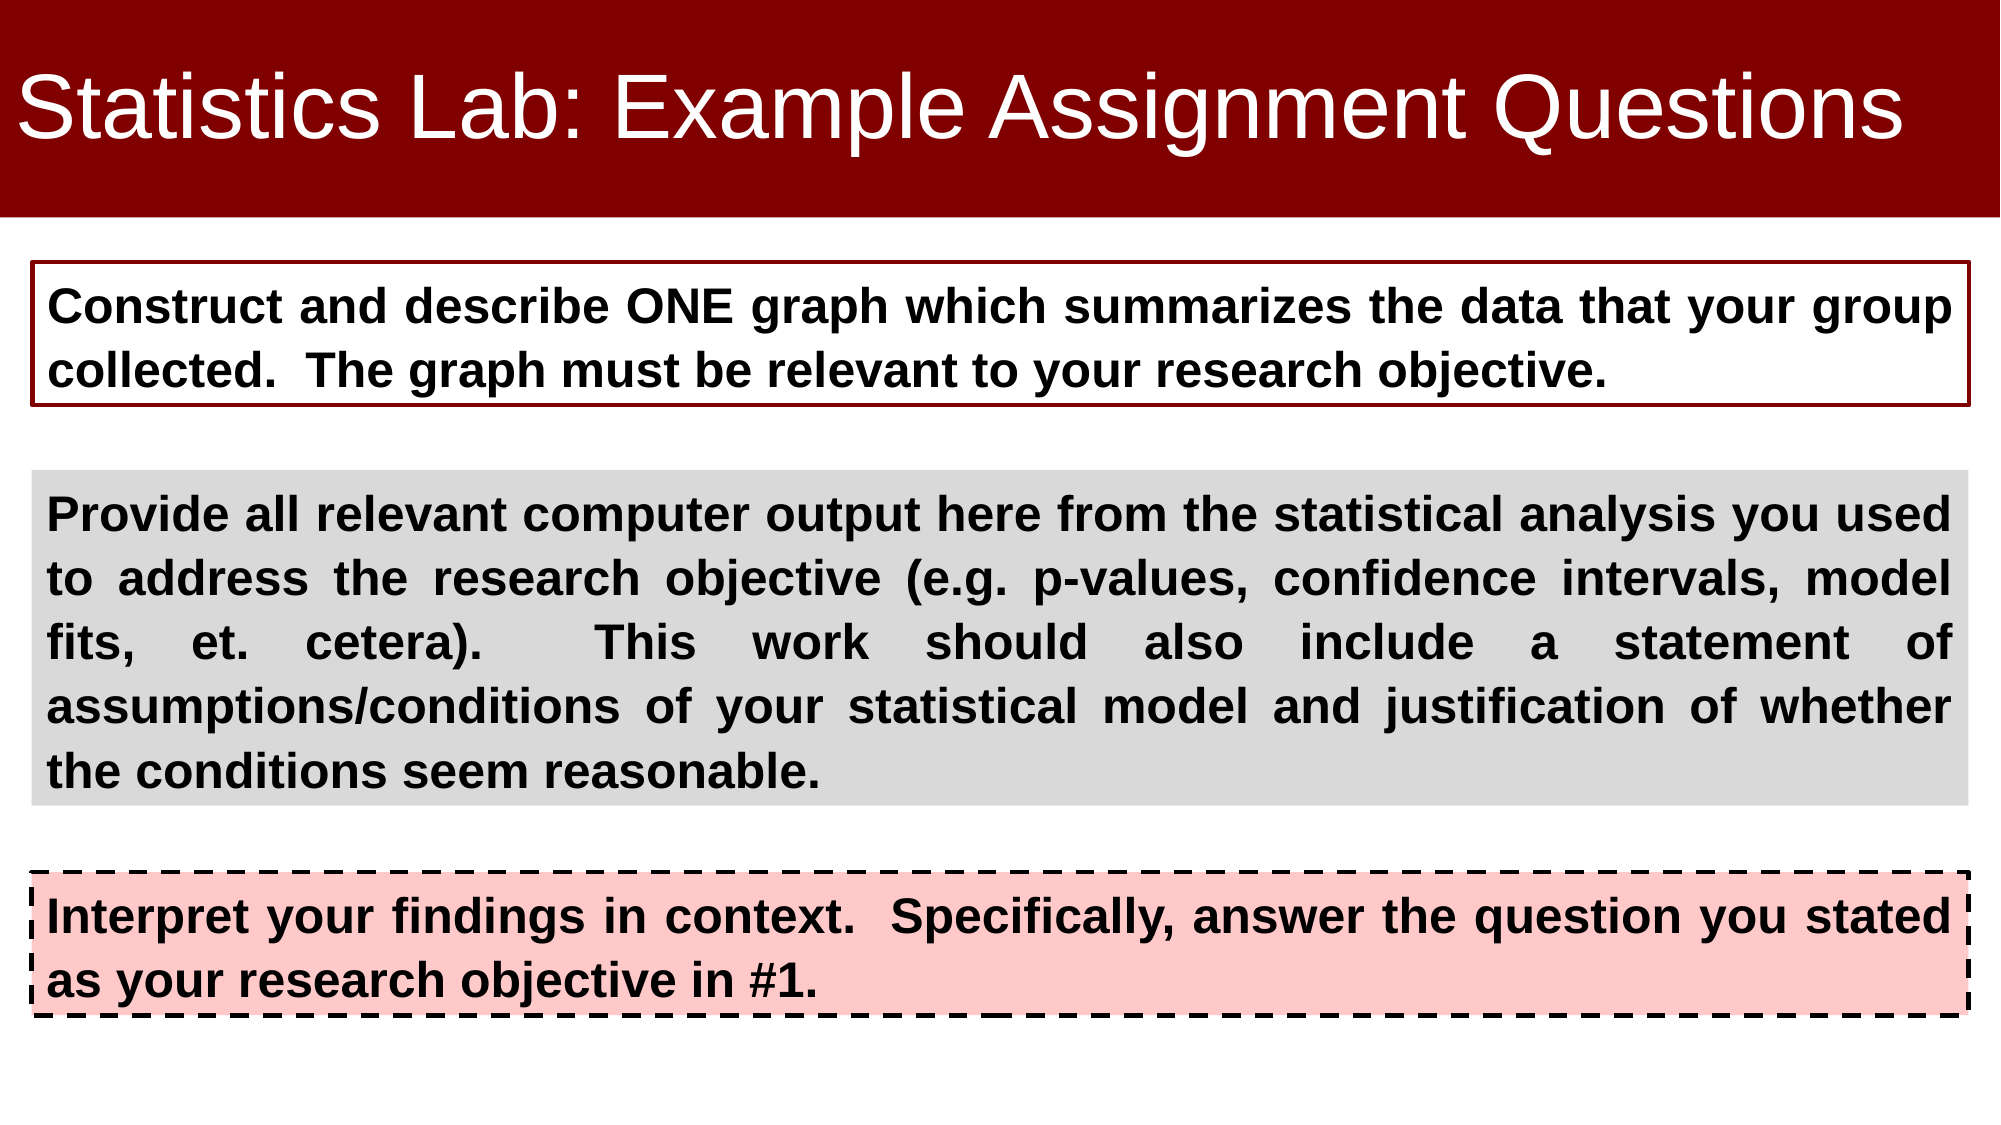

# Statistics Lab: Example Assignment Questions
Construct and describe ONE graph which summarizes the data that your group collected.  The graph must be relevant to your research objective.
Provide all relevant computer output here from the statistical analysis you used to address the research objective (e.g. p-values, confidence intervals, model fits, et. cetera).  This work should also include a statement of assumptions/conditions of your statistical model and justification of whether the conditions seem reasonable.
Interpret your findings in context.  Specifically, answer the question you stated as your research objective in #1.